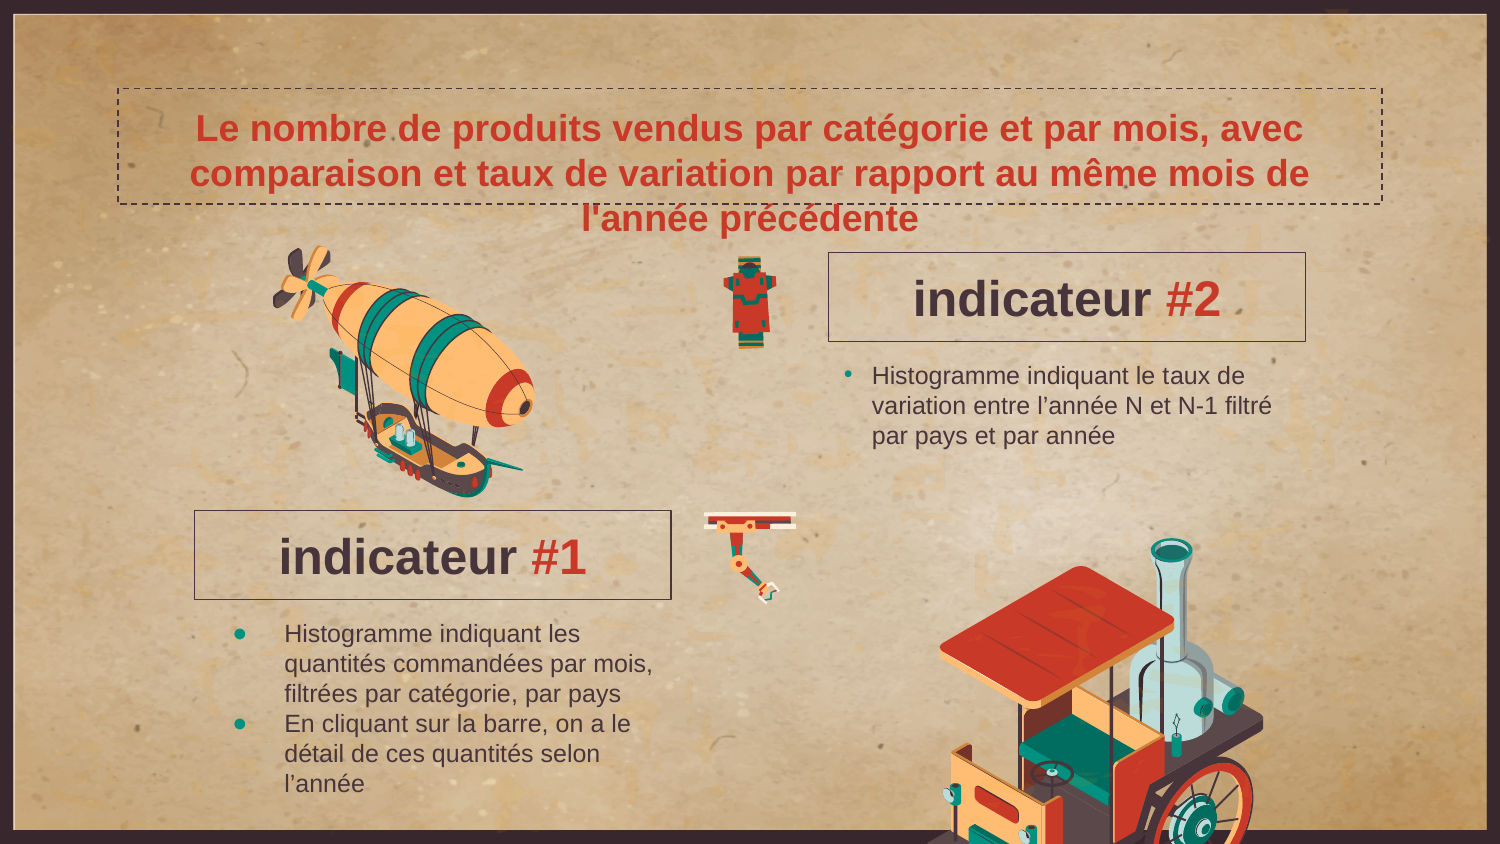

Le nombre de produits vendus par catégorie et par mois, avec comparaison et taux de variation par rapport au même mois de l'année précédente
indicateur #2

Histogramme indiquant le taux de variation entre l’année N et N-1 filtré par pays et par année
# indicateur #1

Histogramme indiquant les quantités commandées par mois, filtrées par catégorie, par pays
En cliquant sur la barre, on a le détail de ces quantités selon l’année